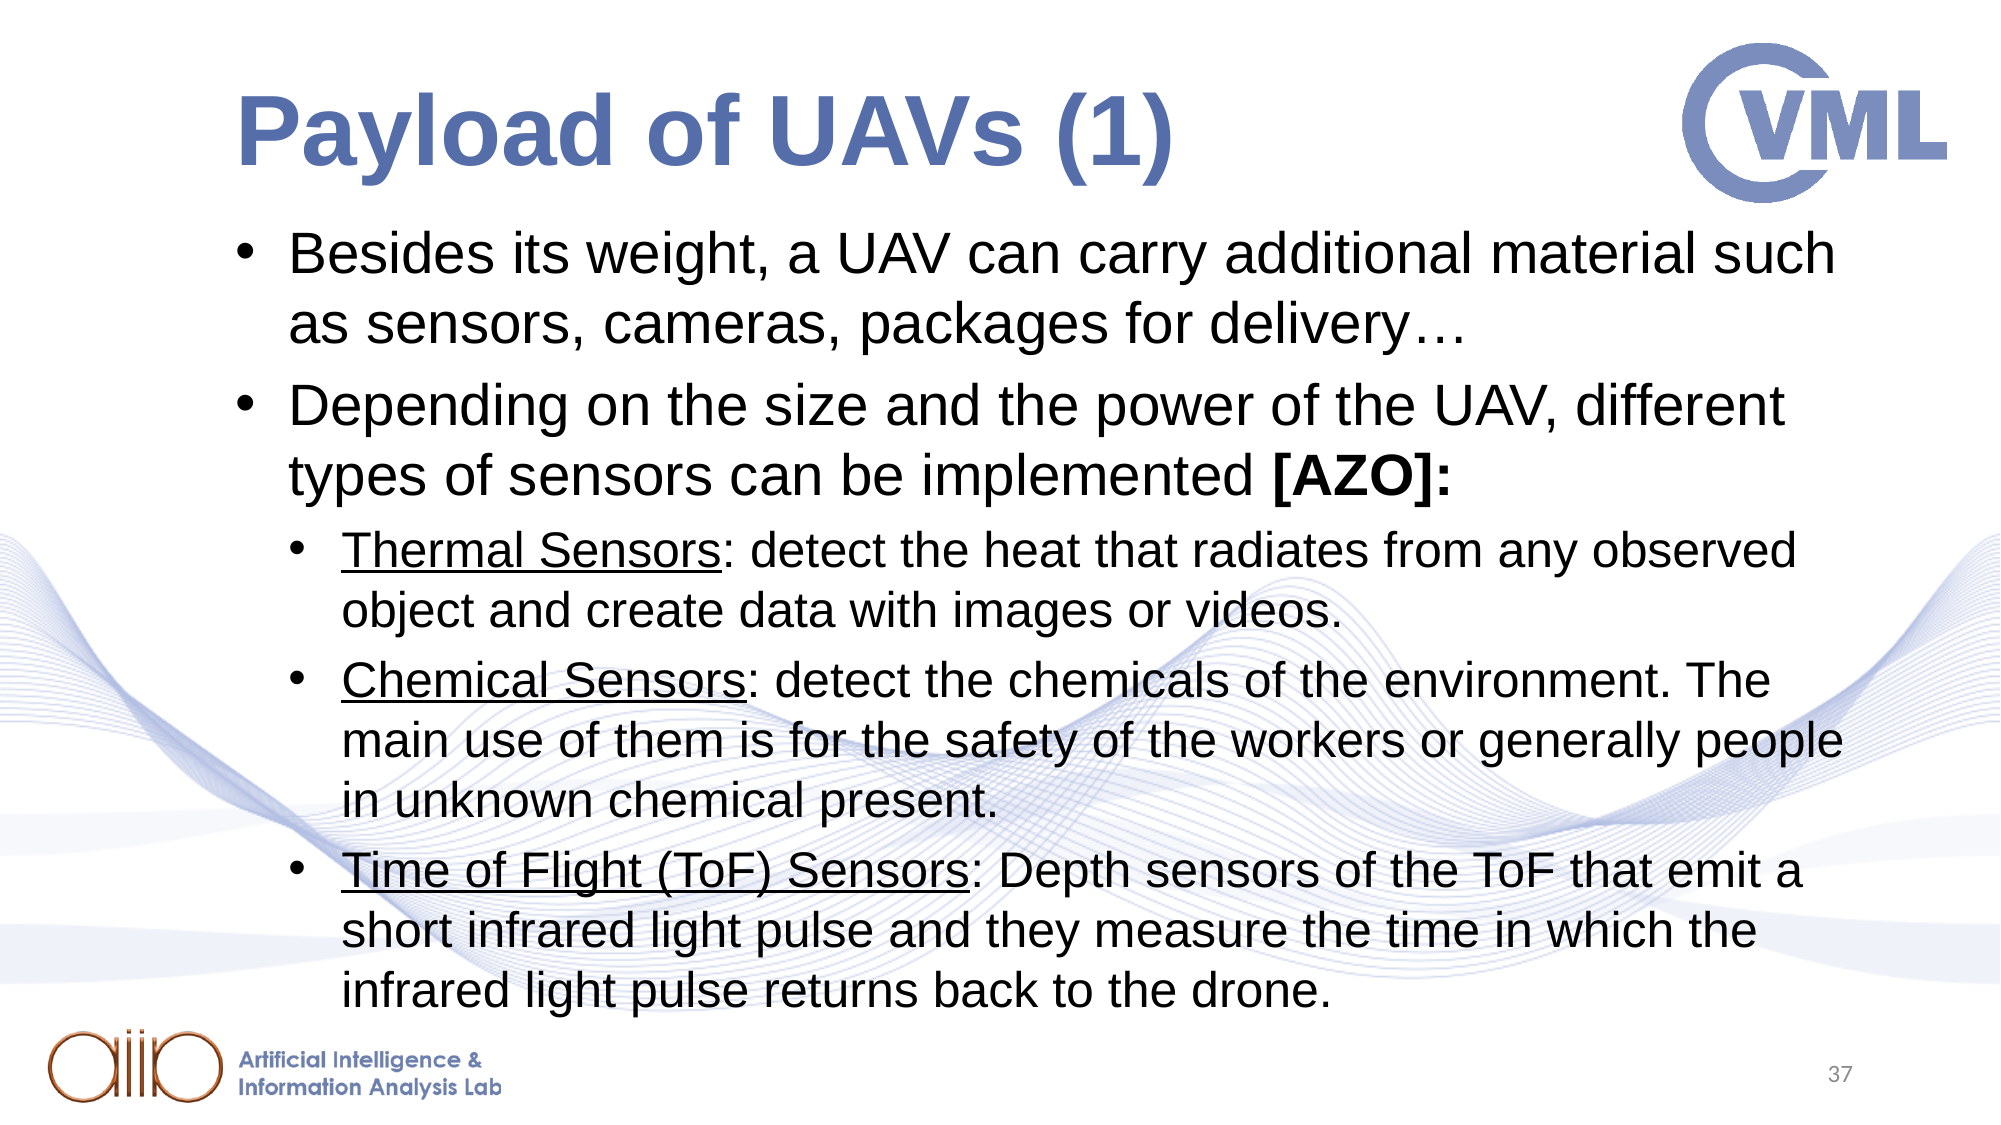

# Payload of UAVs (1)
Besides its weight, a UAV can carry additional material such as sensors, cameras, packages for delivery…
Depending on the size and the power of the UAV, different types of sensors can be implemented [AZO]:
Thermal Sensors: detect the heat that radiates from any observed object and create data with images or videos.
Chemical Sensors: detect the chemicals of the environment. The main use of them is for the safety of the workers or generally people in unknown chemical present.
Time of Flight (ToF) Sensors: Depth sensors of the ToF that emit a short infrared light pulse and they measure the time in which the infrared light pulse returns back to the drone.

37